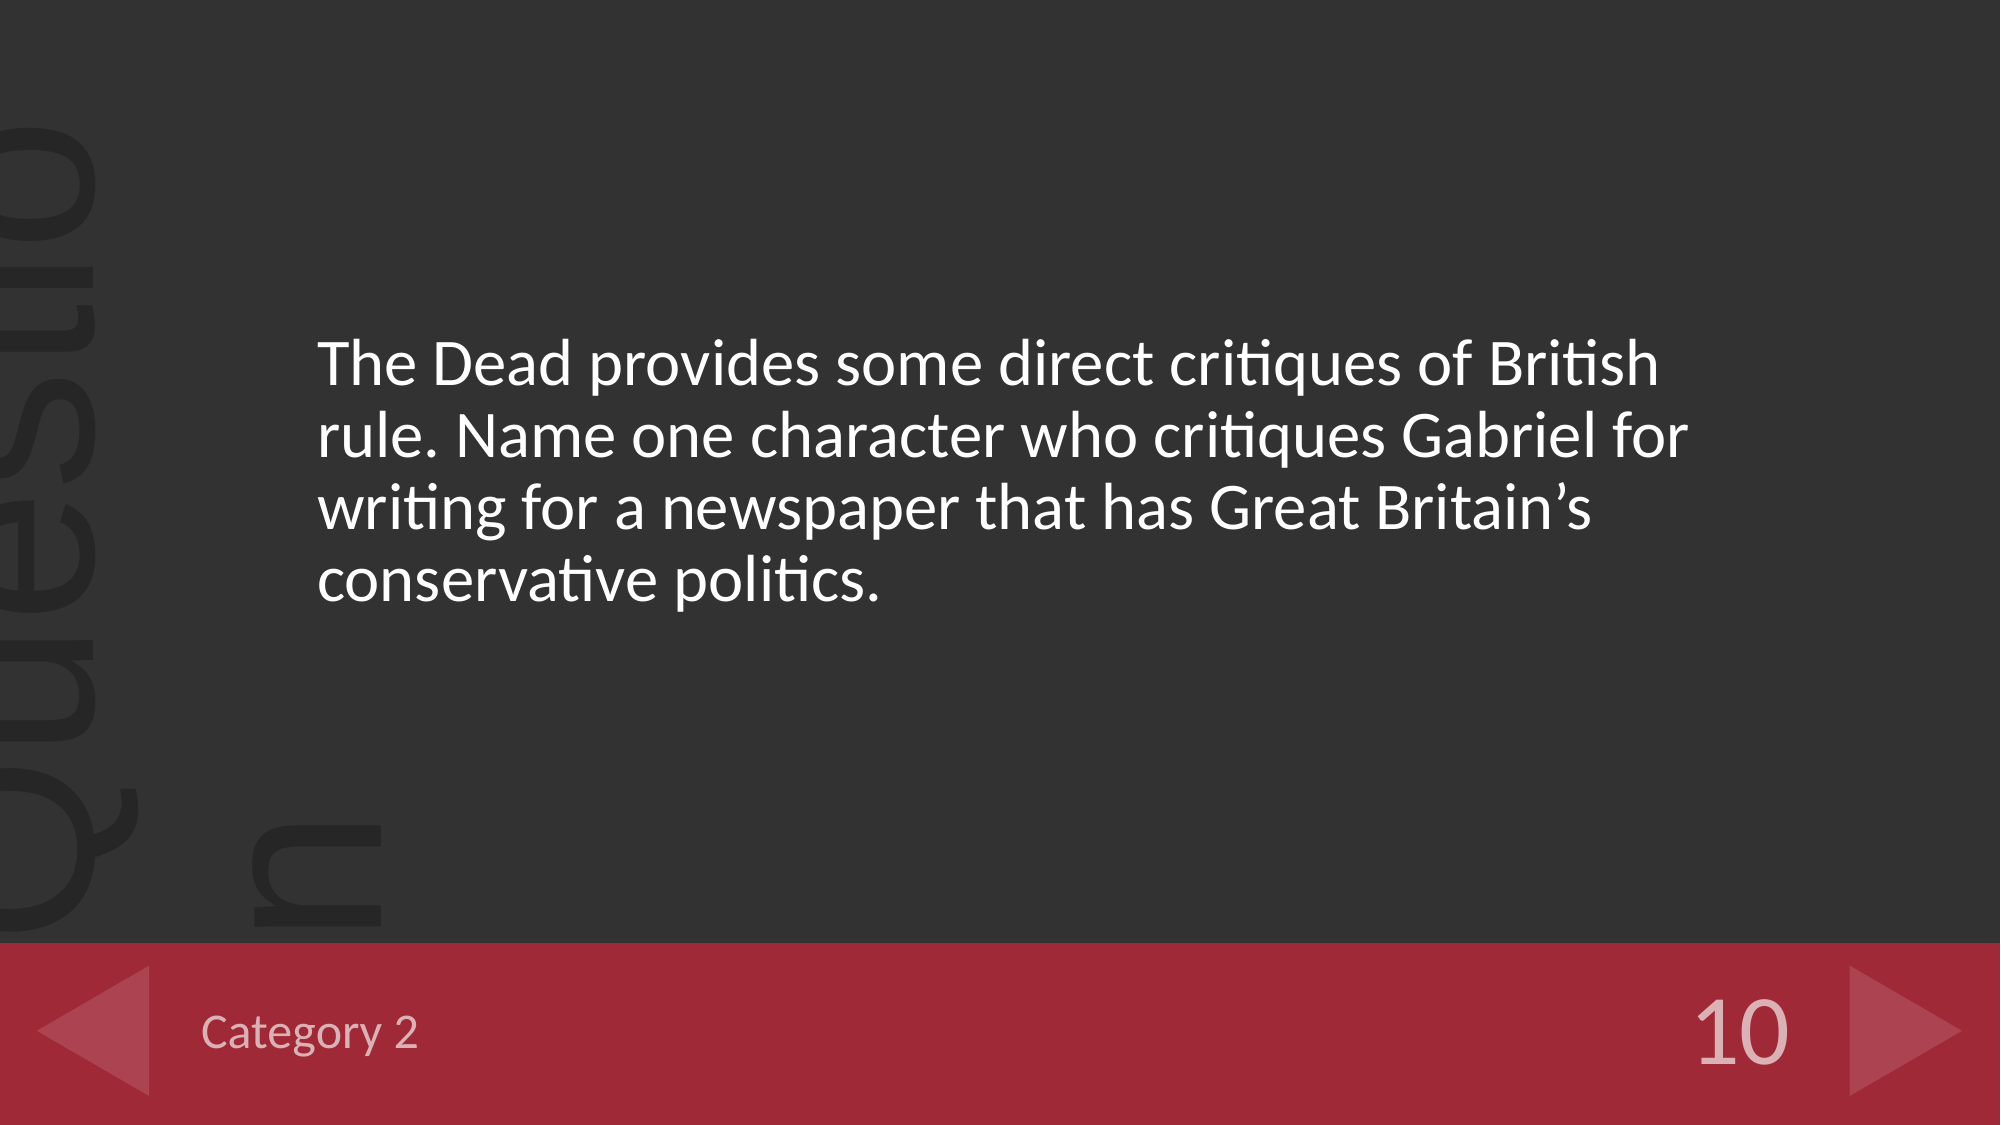

The Dead provides some direct critiques of British rule. Name one character who critiques Gabriel for writing for a newspaper that has Great Britain’s conservative politics.
# Category 2
10